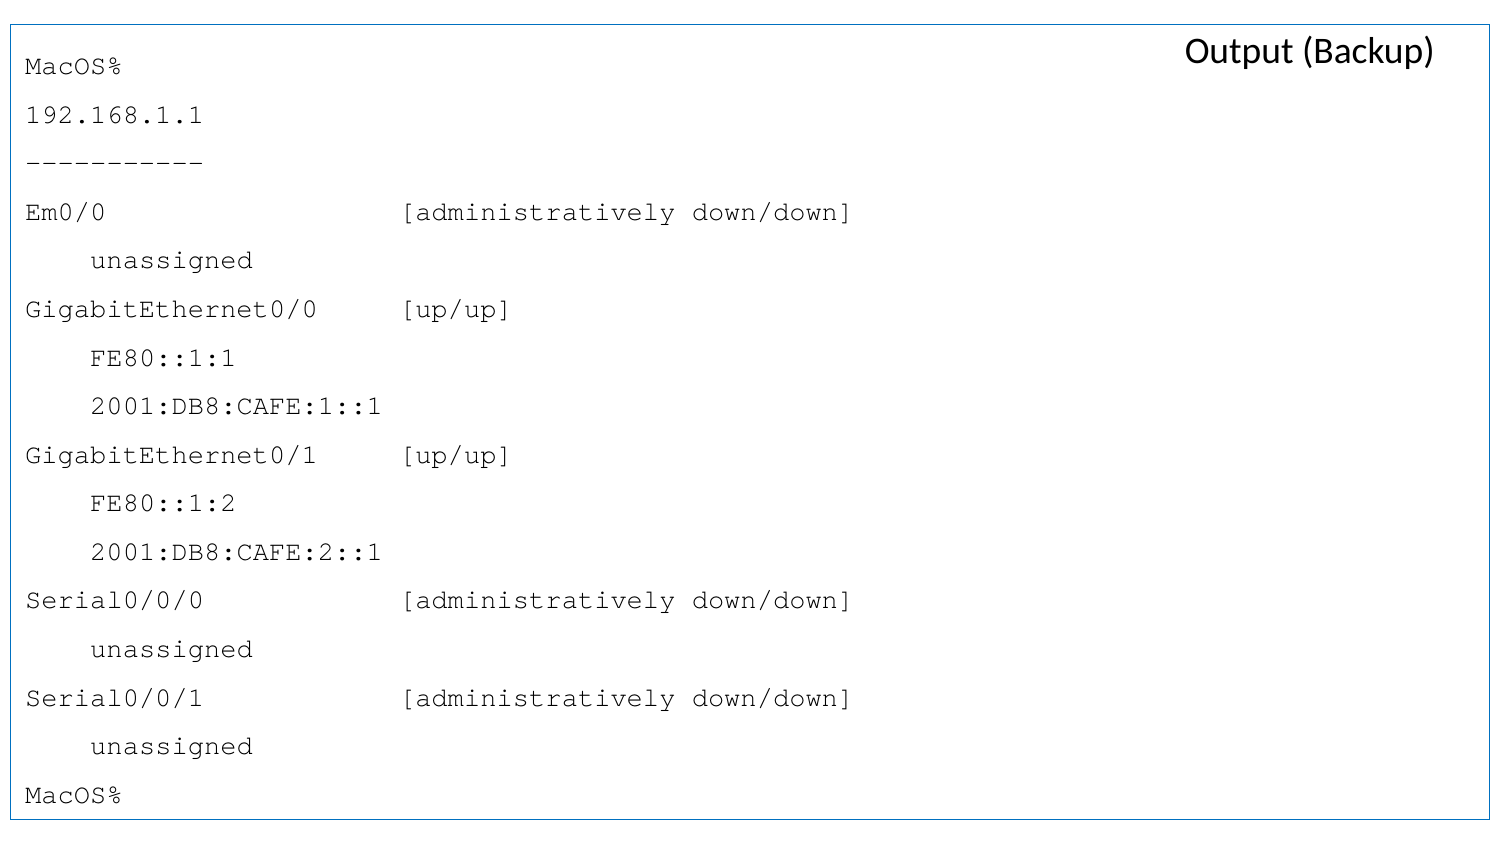

Output (Backup)
MacOS%
192.168.1.1
-----------
Em0/0                  [administratively down/down]
    unassigned
GigabitEthernet0/0     [up/up]
    FE80::1:1
    2001:DB8:CAFE:1::1
GigabitEthernet0/1     [up/up]
    FE80::1:2
    2001:DB8:CAFE:2::1
Serial0/0/0            [administratively down/down]
    unassigned
Serial0/0/1            [administratively down/down]
    unassigned
MacOS%